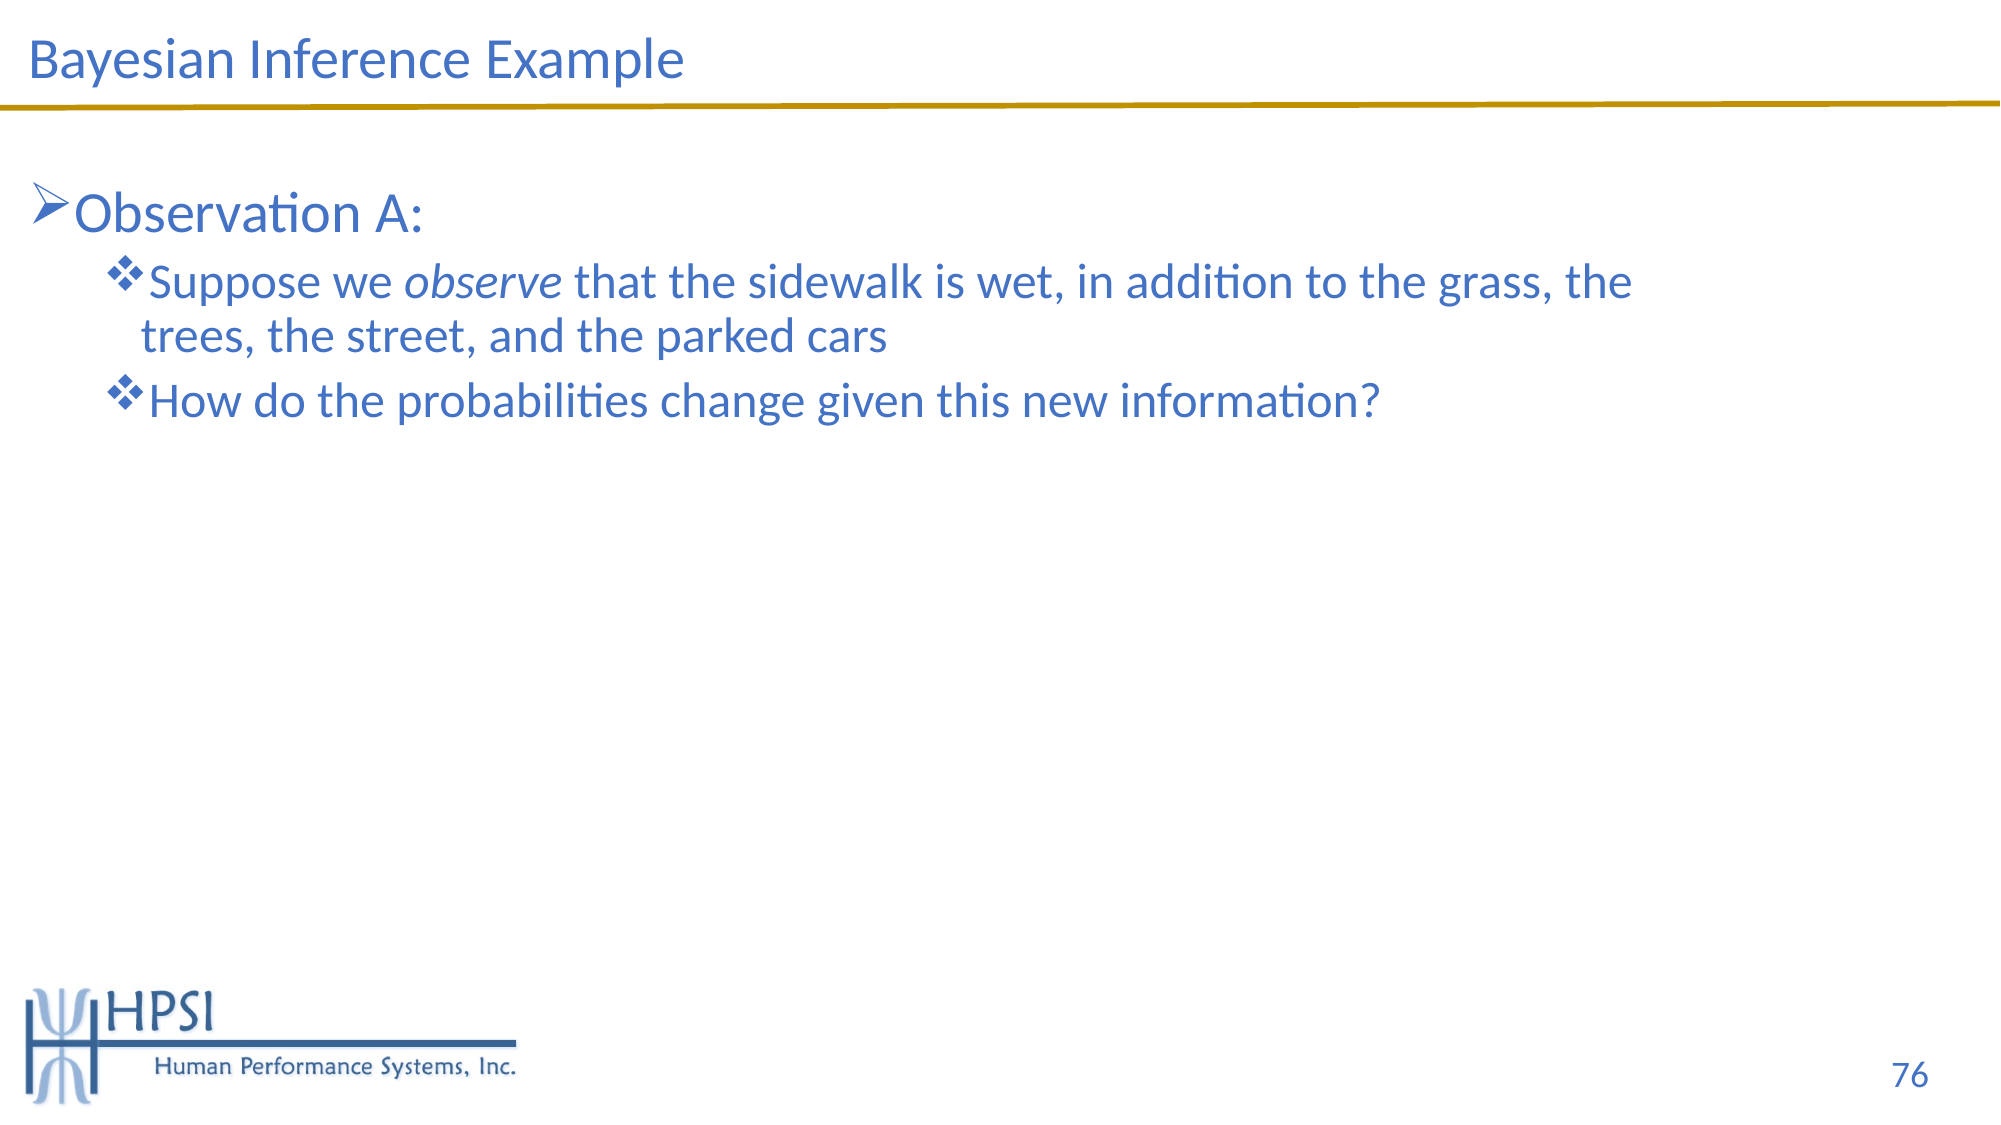

# Bayesian Inference Example
Observation A:
Suppose we observe that the sidewalk is wet, in addition to the grass, the trees, the street, and the parked cars
How do the probabilities change given this new information?
76